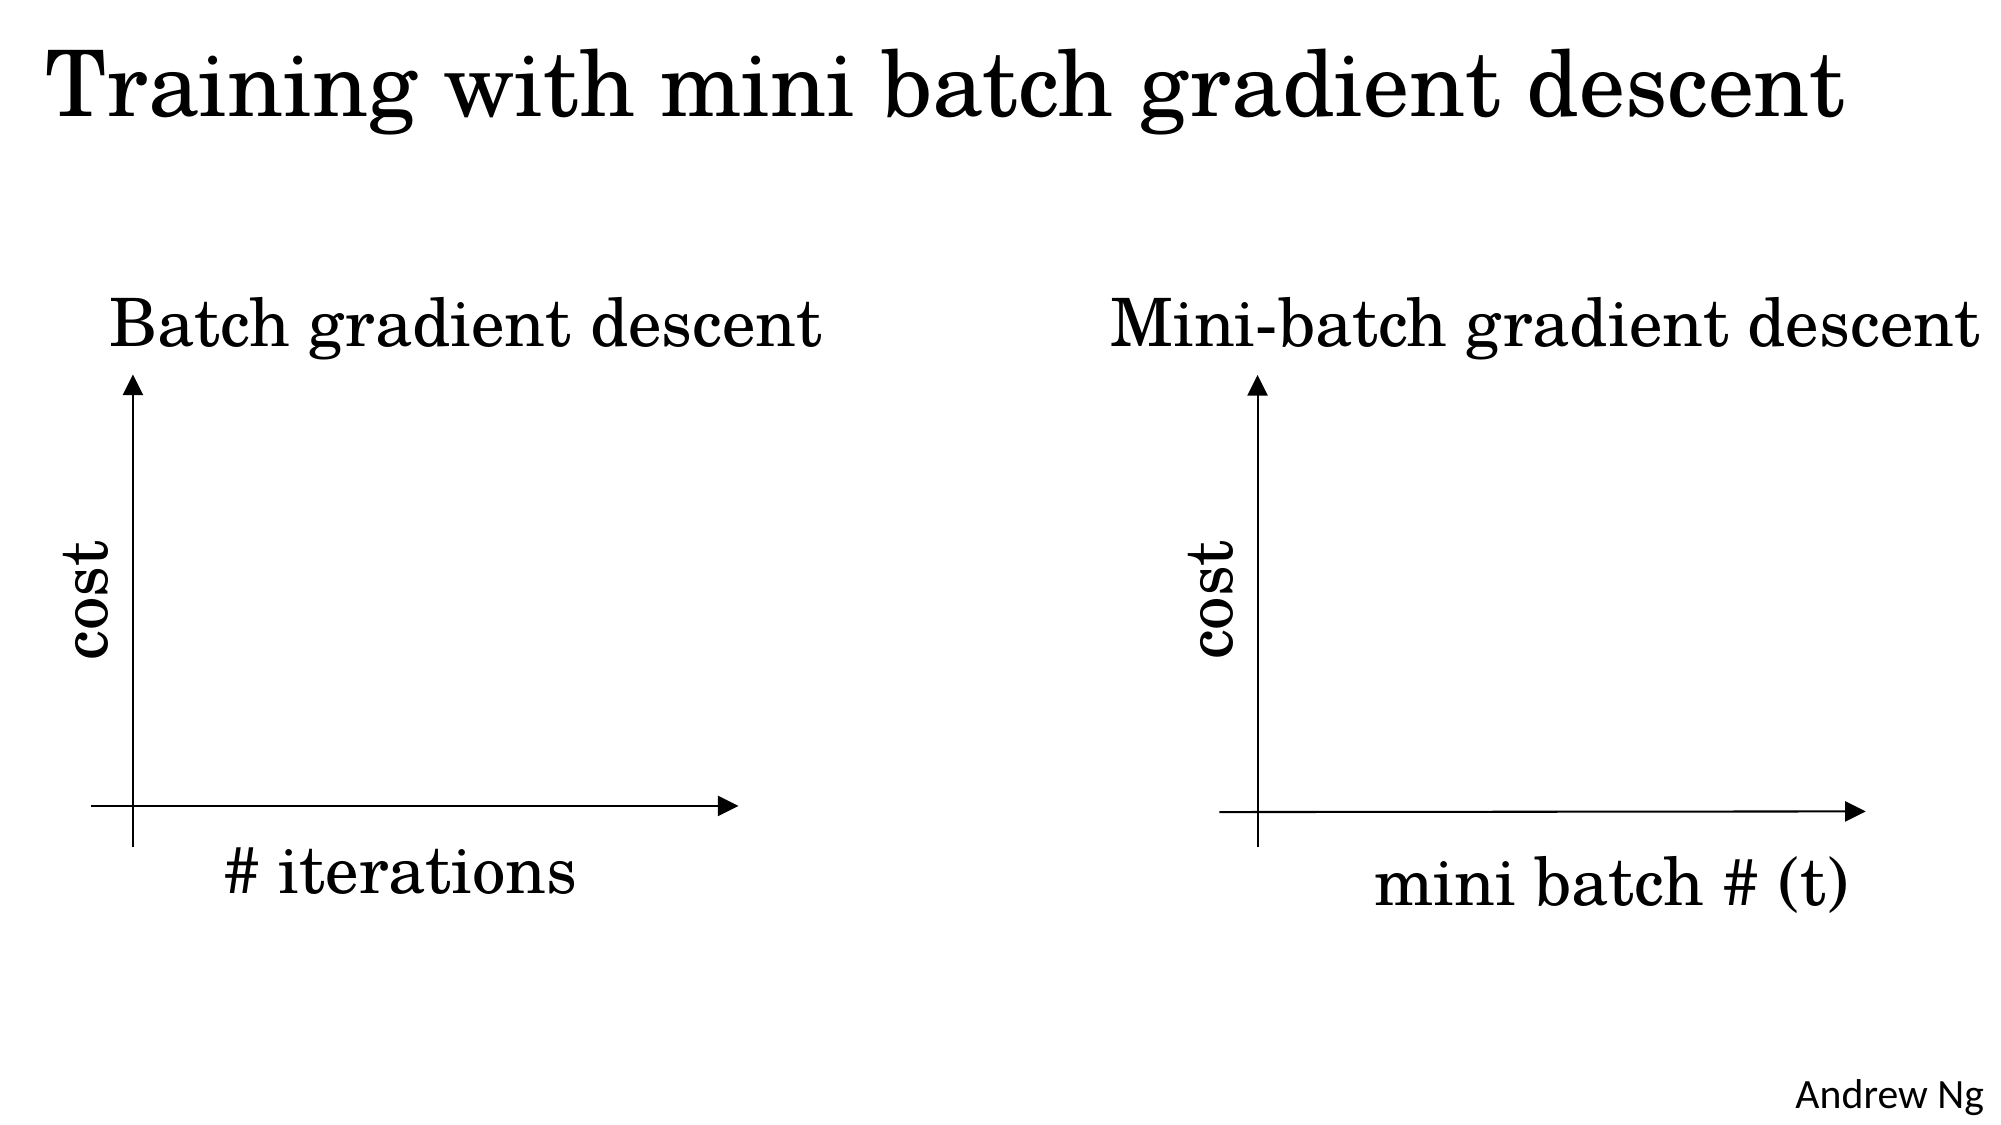

# Training with mini batch gradient descent
Batch gradient descent
cost
# iterations
Mini-batch gradient descent
cost
mini batch # (t)